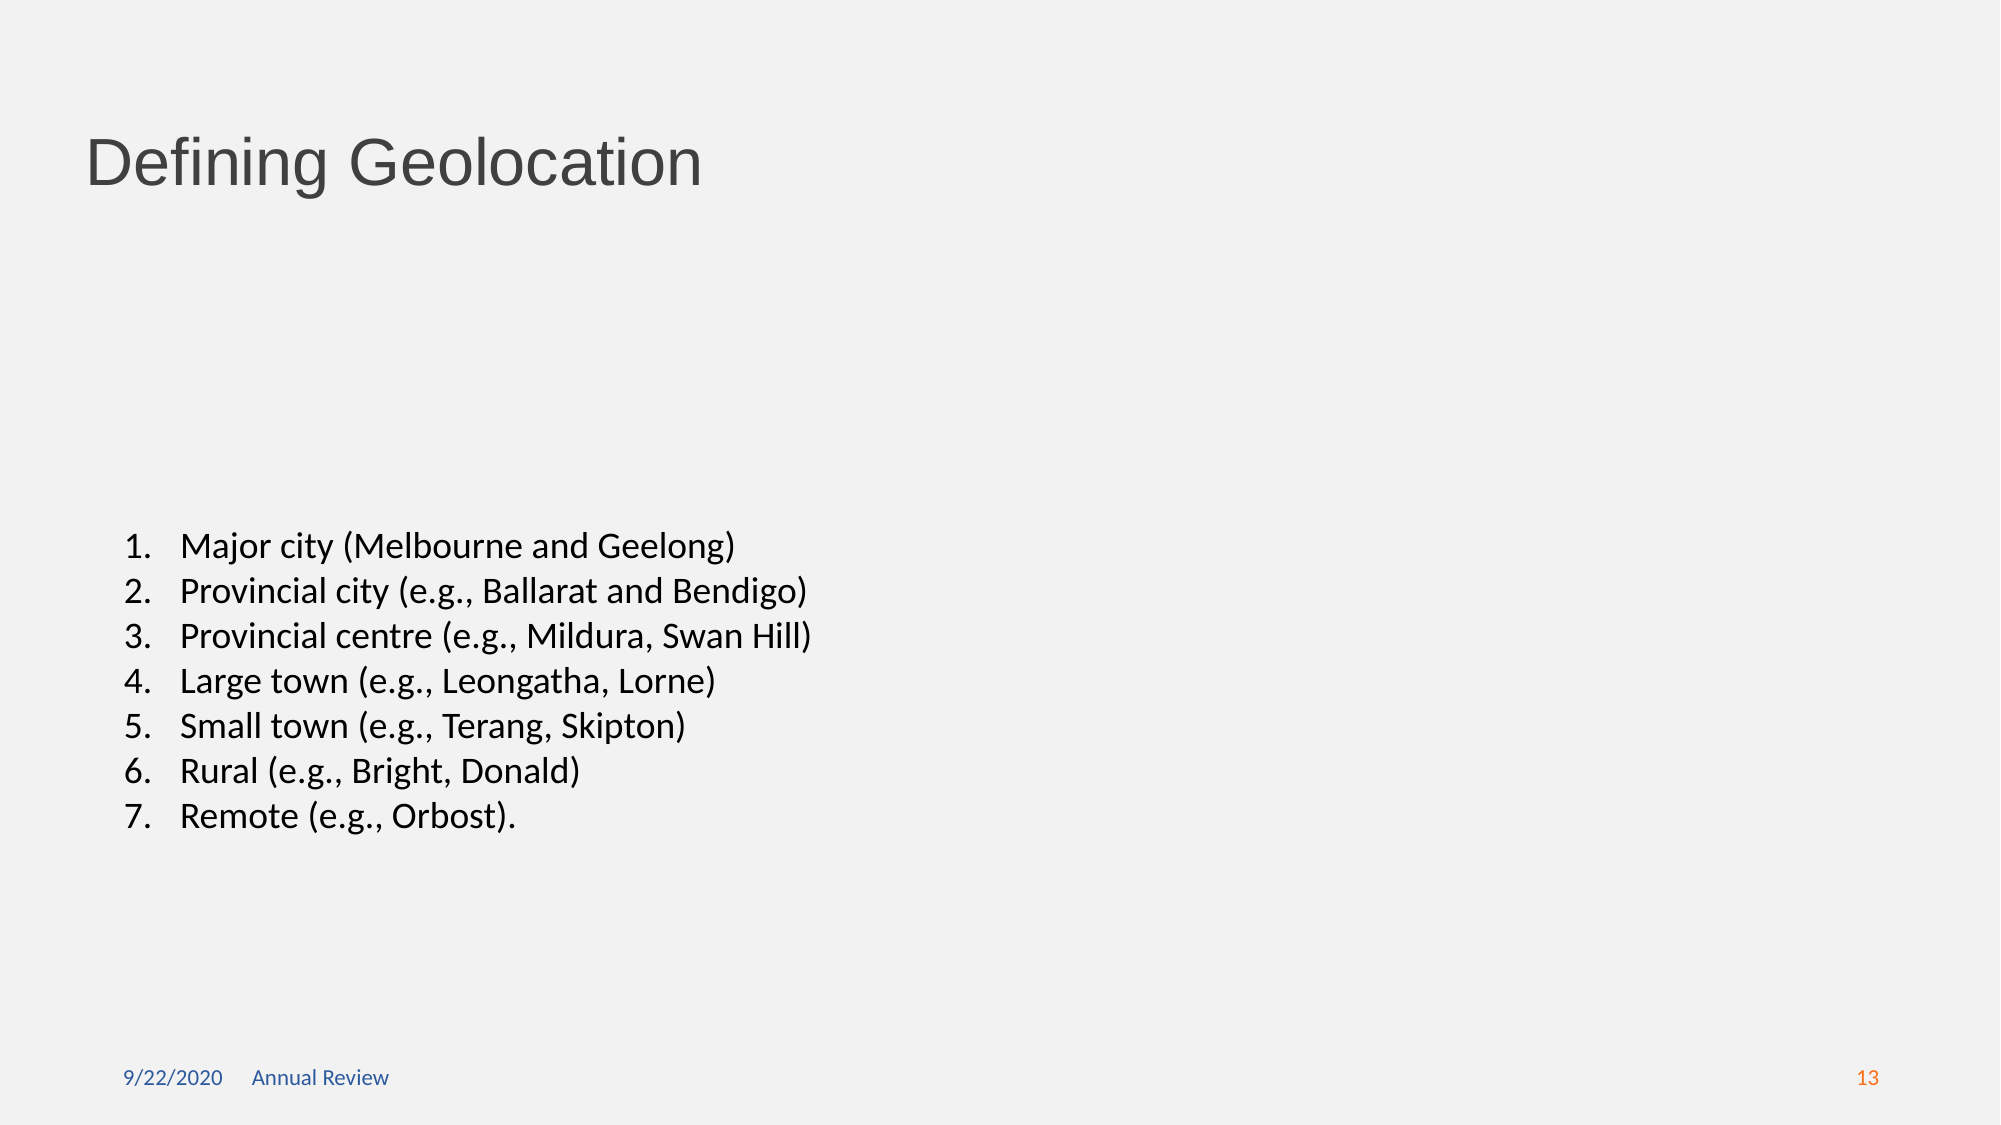

# Defining Geolocation
Major city (Melbourne and Geelong)
Provincial city (e.g., Ballarat and Bendigo)
Provincial centre (e.g., Mildura, Swan Hill)
Large town (e.g., Leongatha, Lorne)
Small town (e.g., Terang, Skipton)
Rural (e.g., Bright, Donald)
Remote (e.g., Orbost).